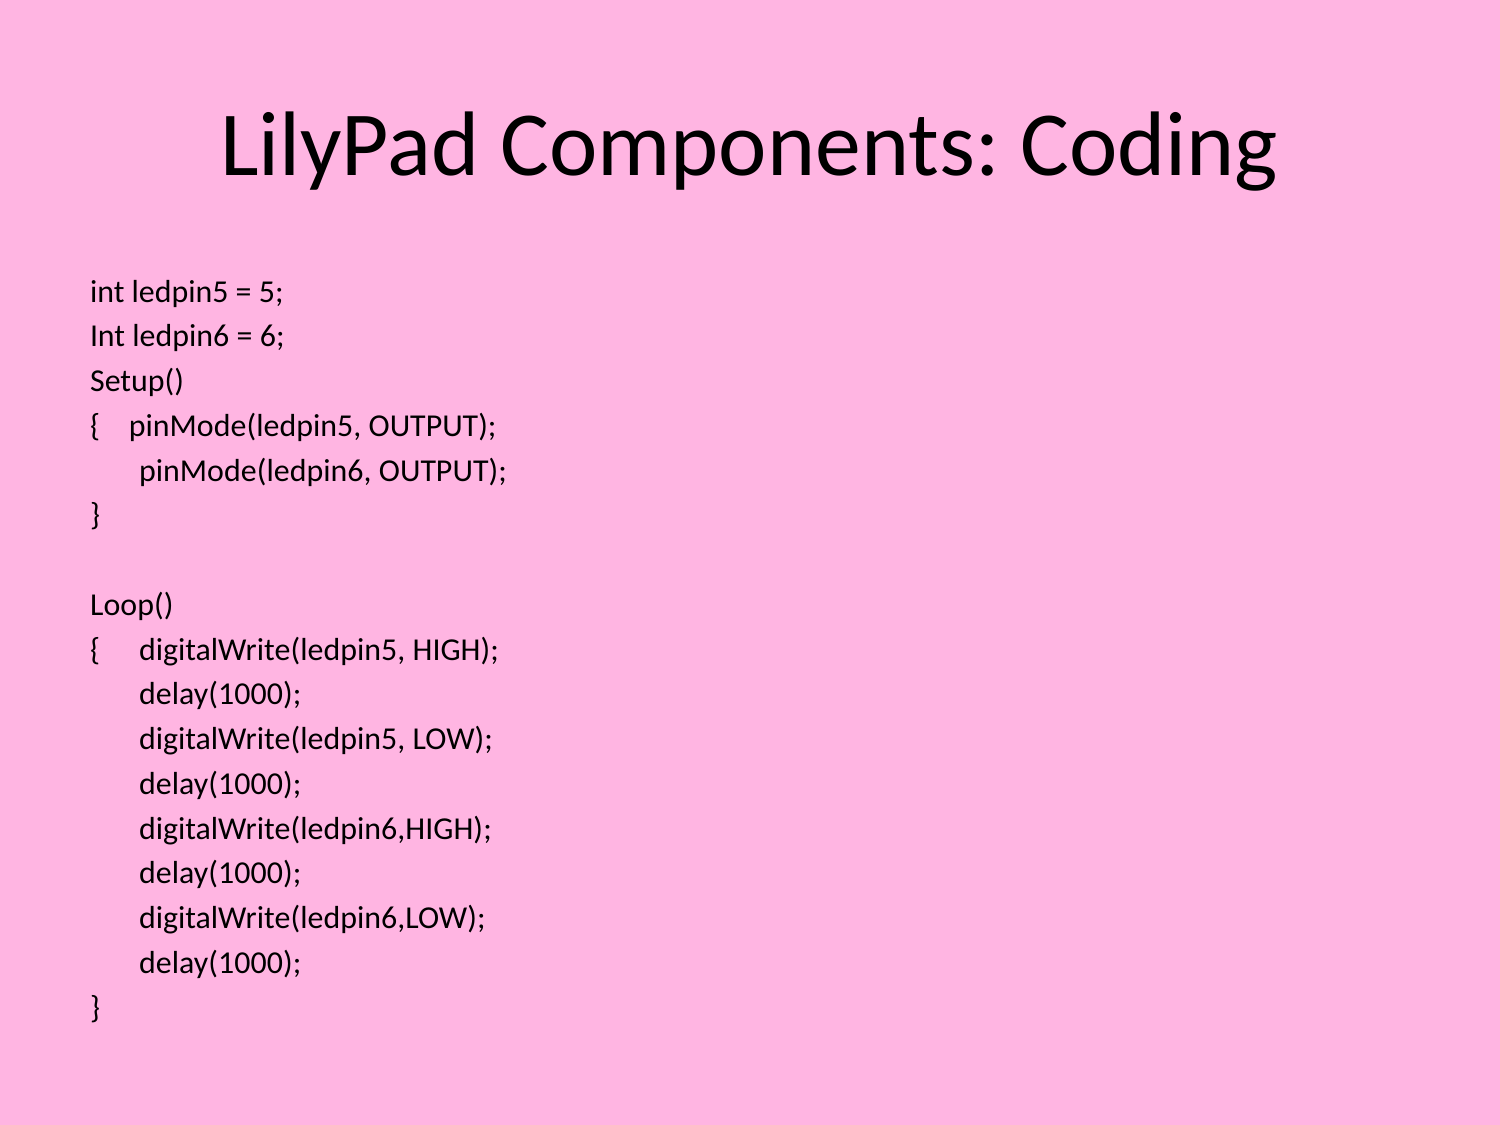

# LilyPad Components: Coding
int ledpin5 = 5;
Int ledpin6 = 6;
Setup()
{    pinMode(ledpin5, OUTPUT);
	pinMode(ledpin6, OUTPUT);
}

Loop()
{   	digitalWrite(ledpin5, HIGH);
	delay(1000);
	digitalWrite(ledpin5, LOW);
	delay(1000);
	digitalWrite(ledpin6,HIGH);
	delay(1000);
	digitalWrite(ledpin6,LOW);
	delay(1000);
}